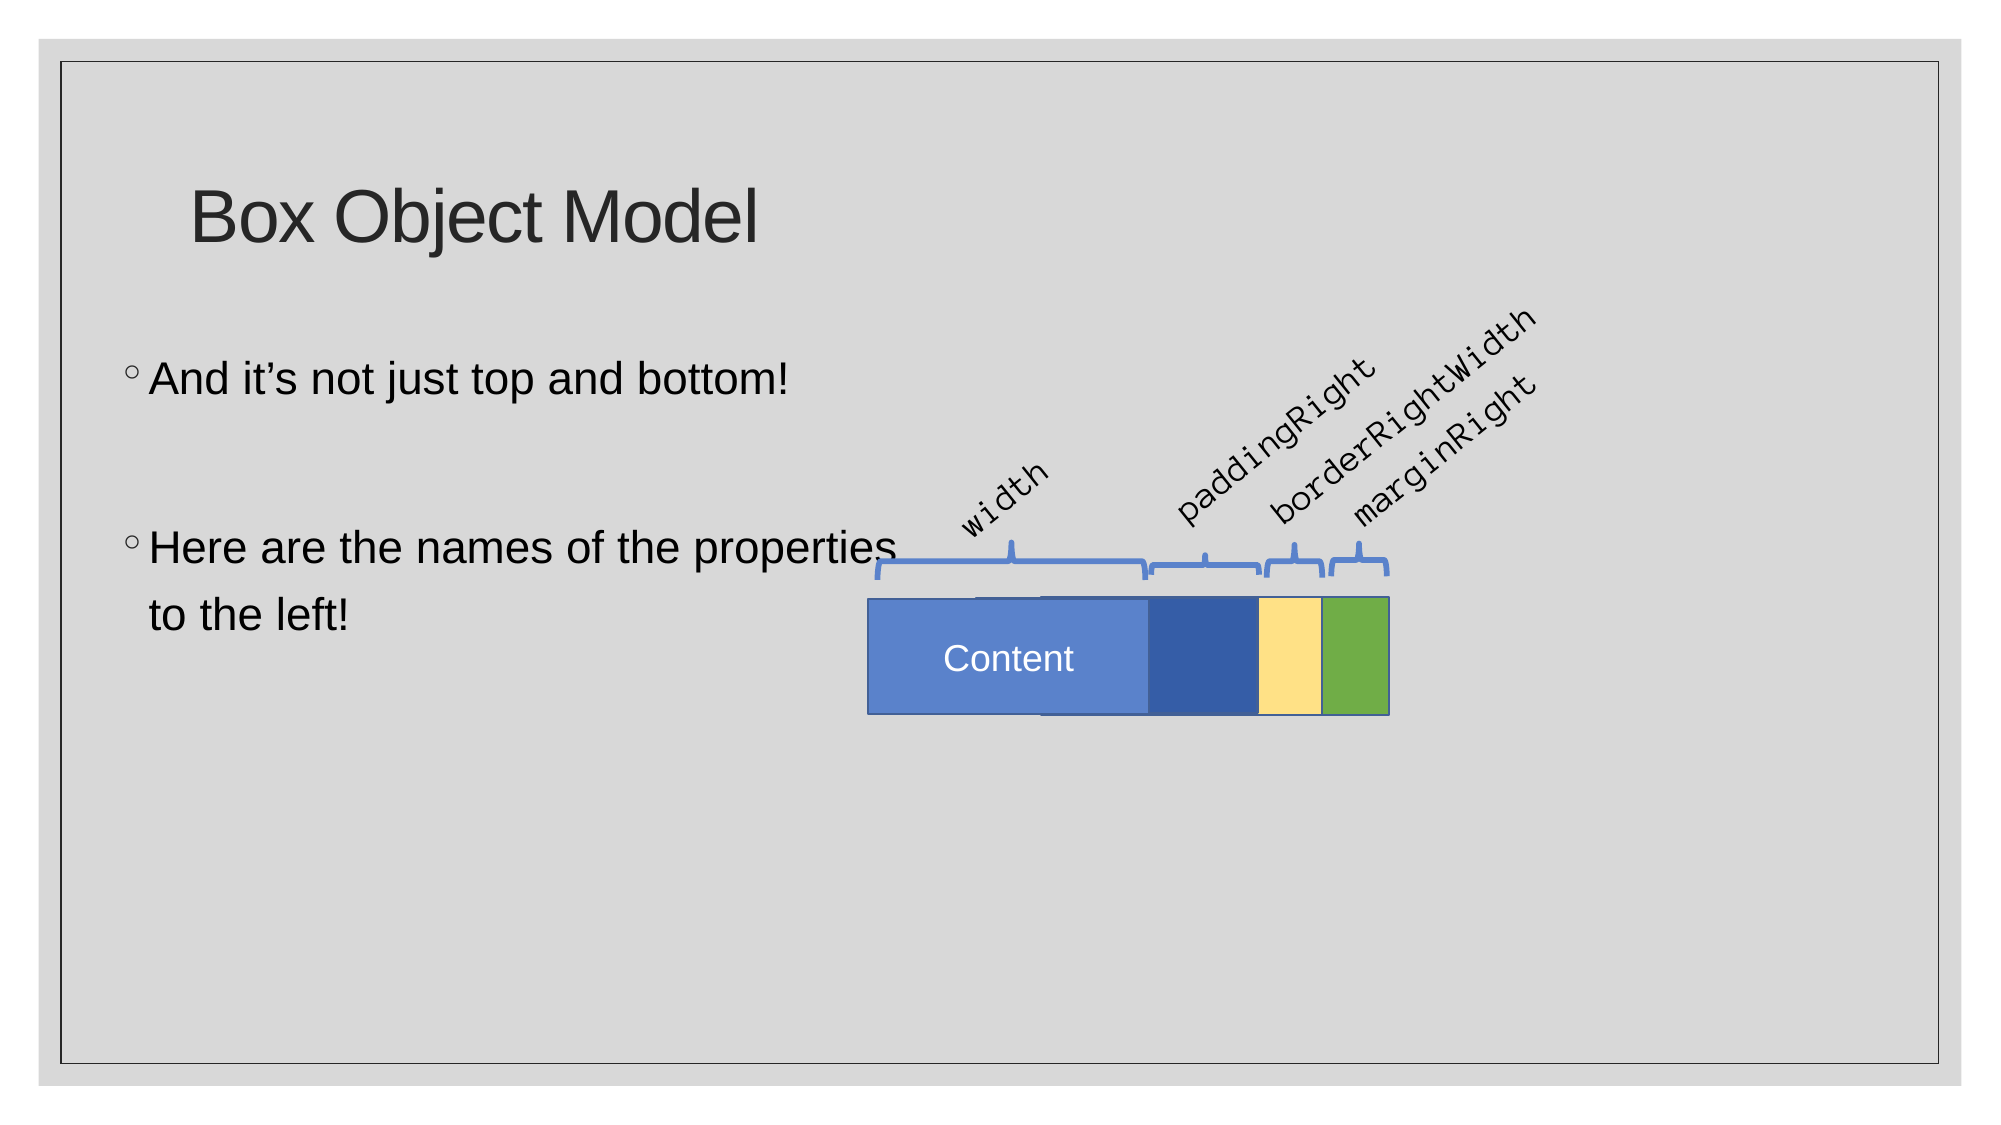

# Box Object Model
And it’s not just top and bottom!

Here are the names of the properties to the left!

borderRightWidth
paddingRight
marginRight

width

Content